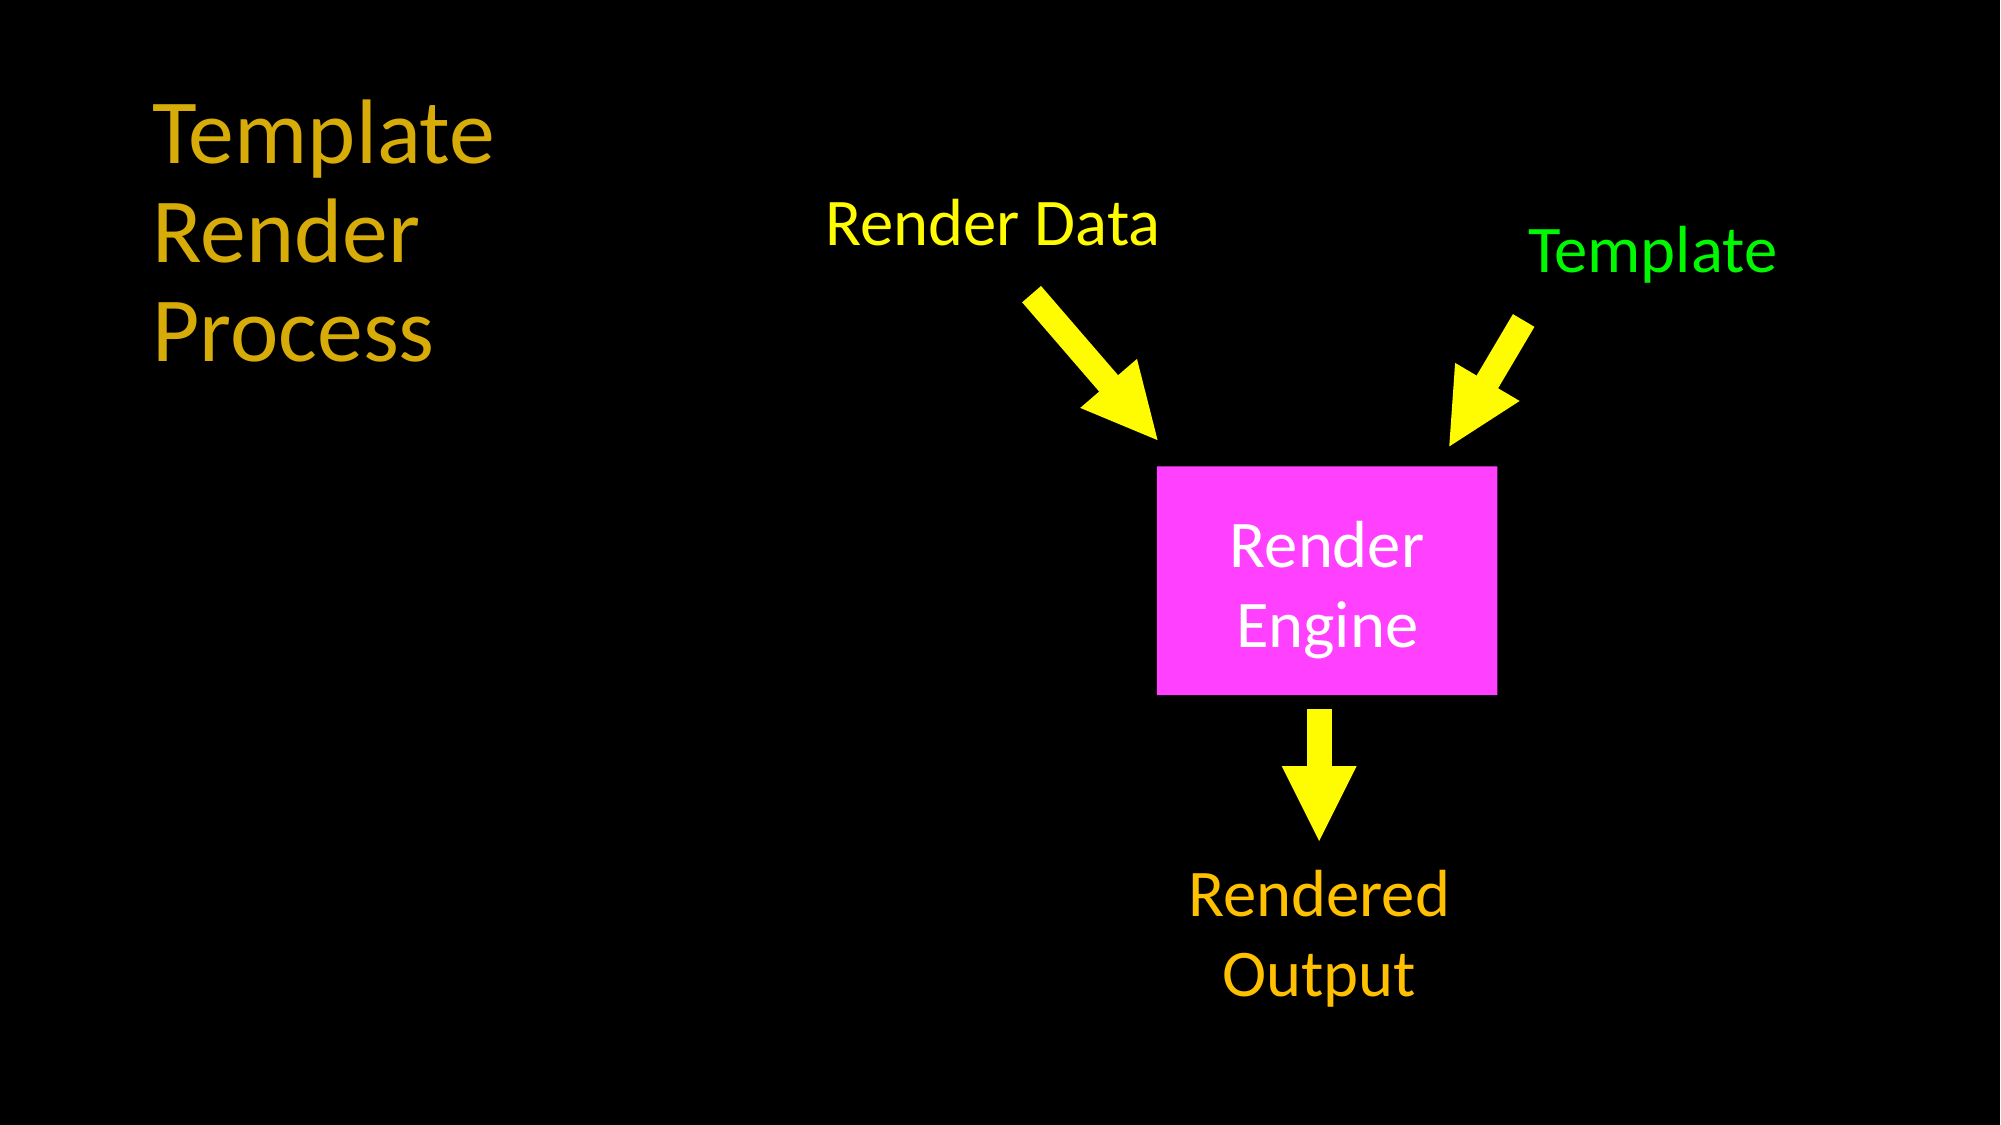

# Template Render Process
Render Data
Template

Render
Engine

Rendered
Output